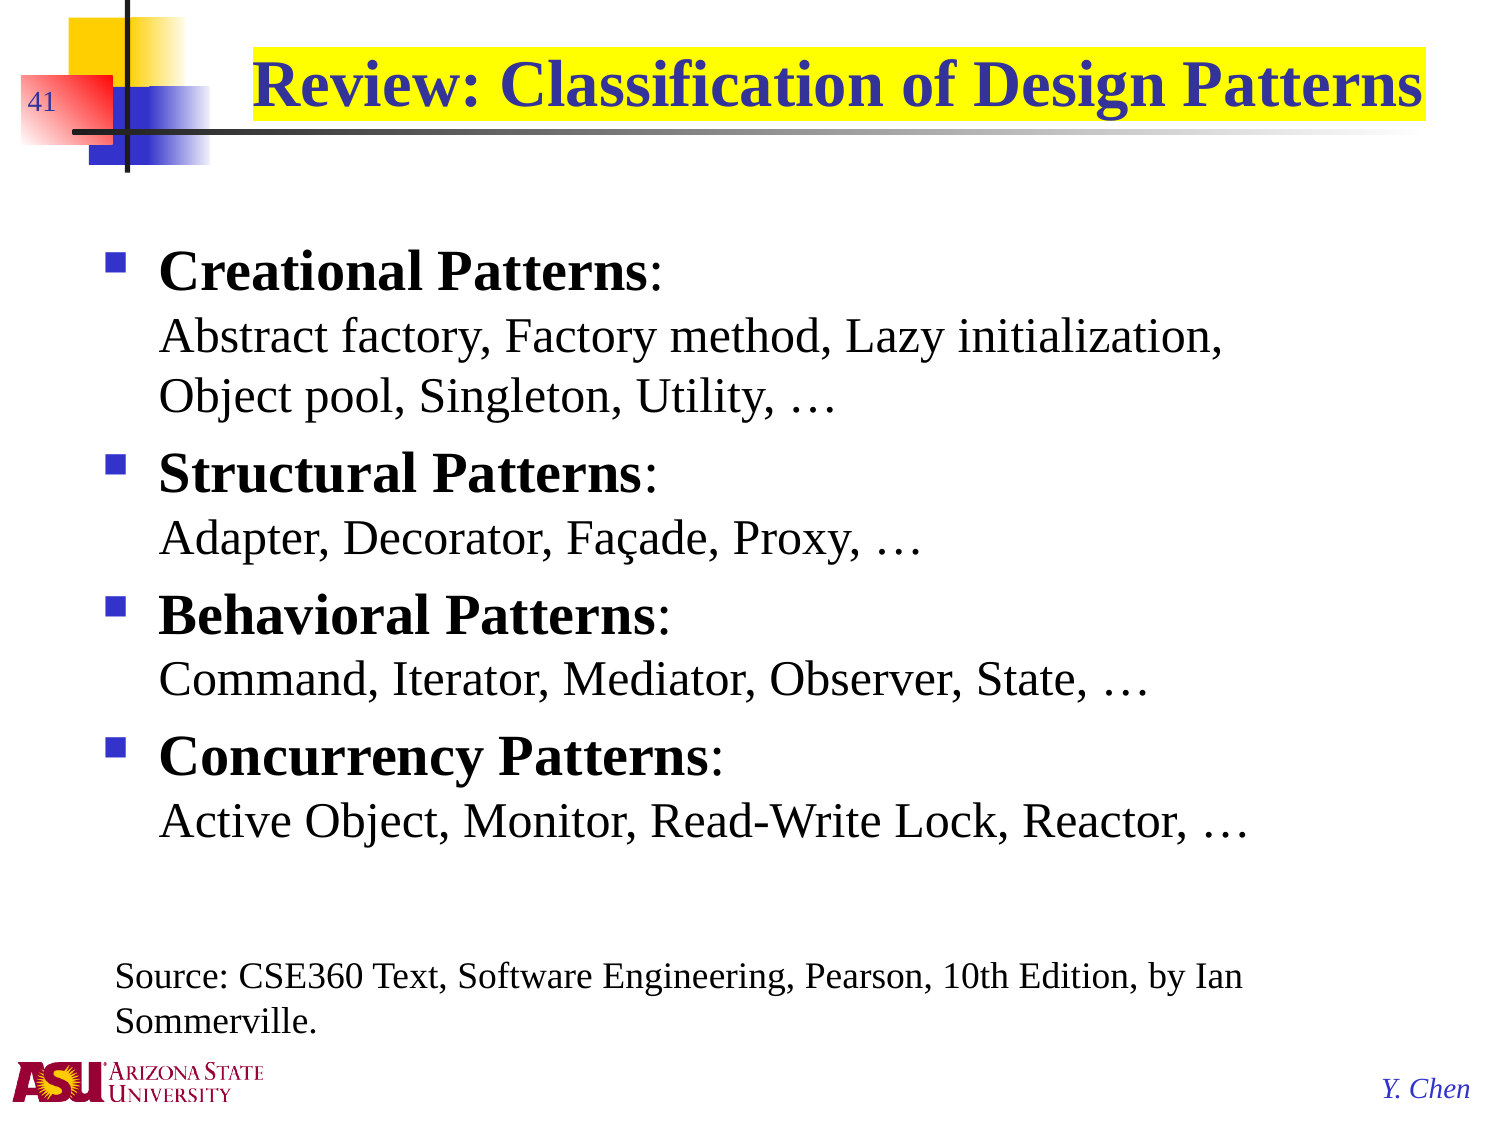

# Review: Classification of Design Patterns
41
Creational Patterns:
Abstract factory, Factory method, Lazy initialization, Object pool, Singleton, Utility, …
Structural Patterns:
Adapter, Decorator, Façade, Proxy, …
Behavioral Patterns:
Command, Iterator, Mediator, Observer, State, …
Concurrency Patterns:
Active Object, Monitor, Read-Write Lock, Reactor, …
Source: CSE360 Text, Software Engineering, Pearson, 10th Edition, by Ian Sommerville.